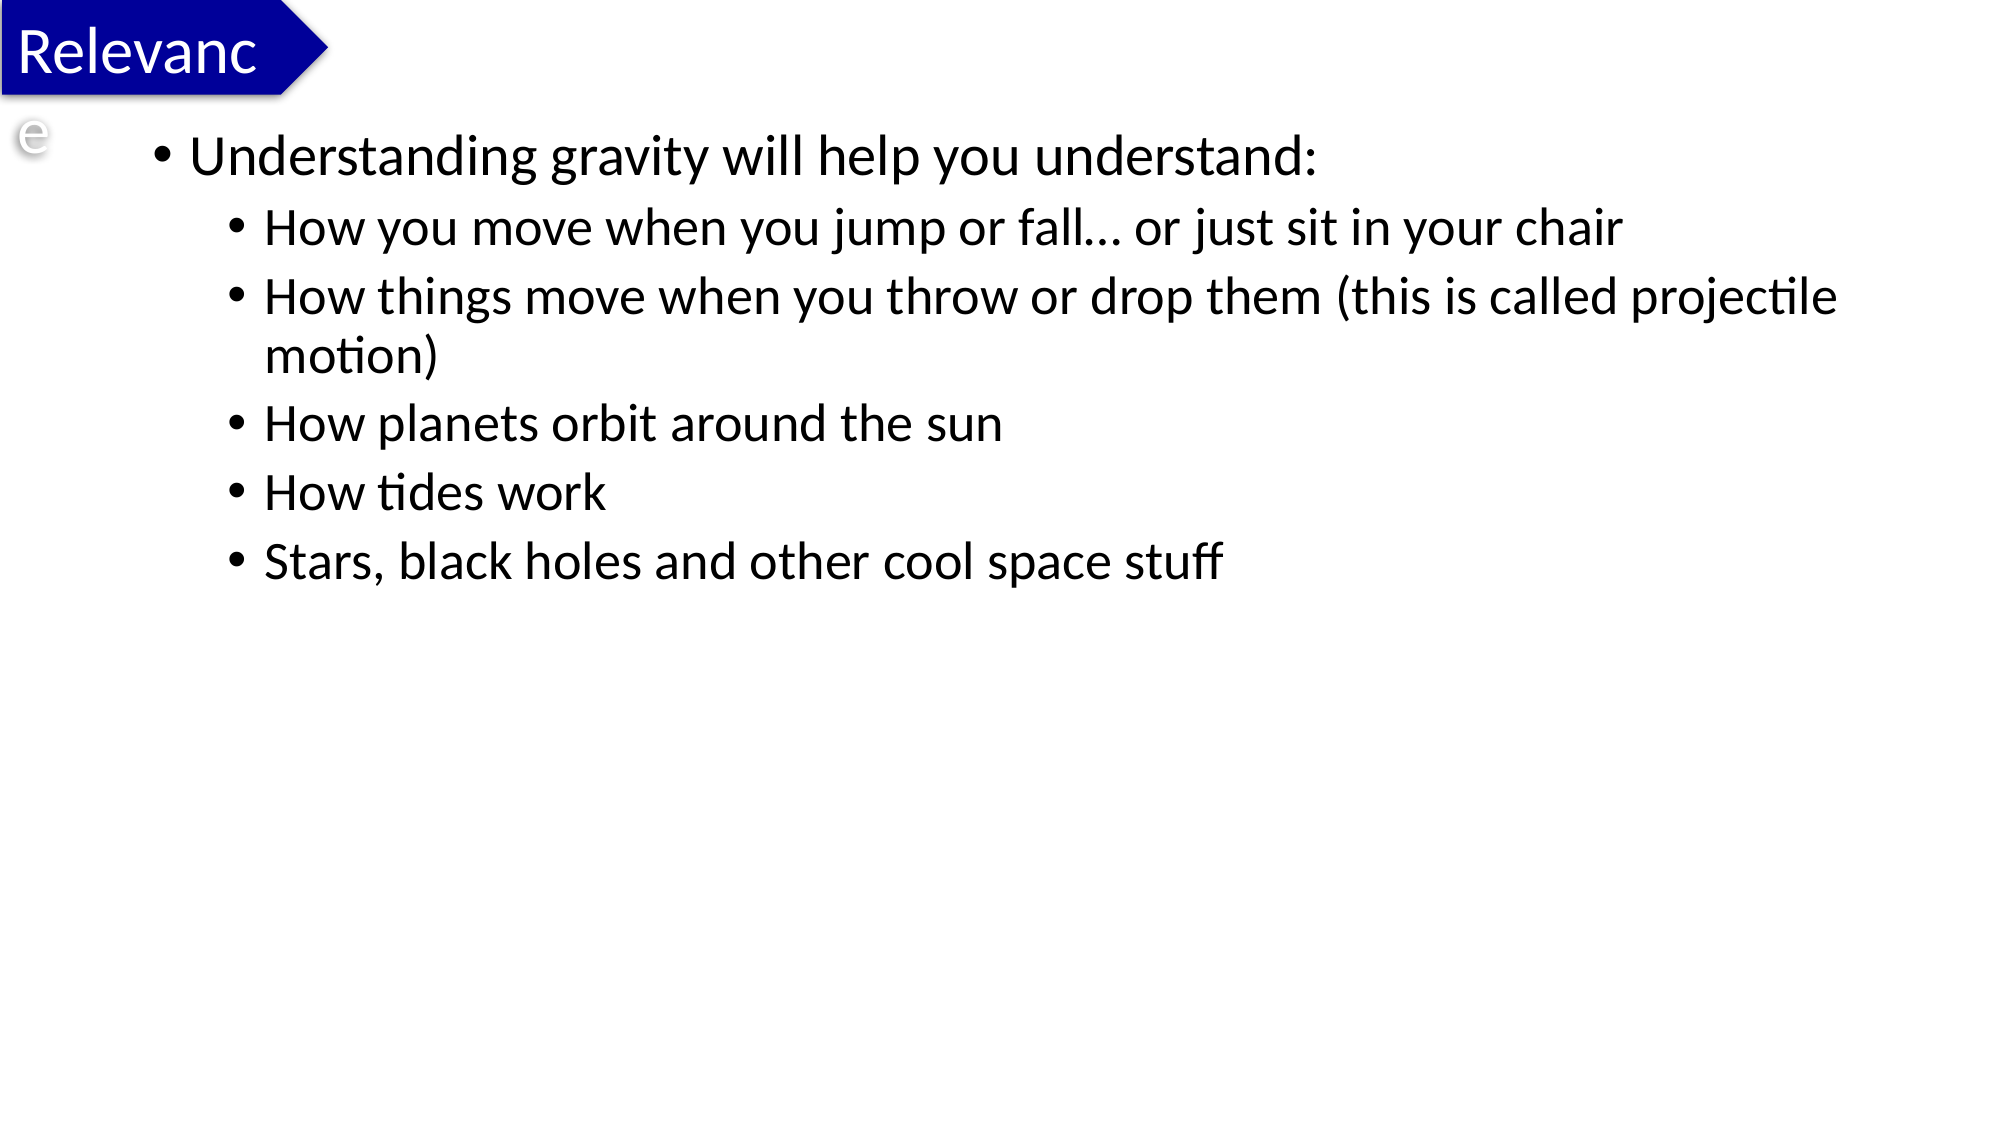

Relevance
Understanding gravity will help you understand:
How you move when you jump or fall… or just sit in your chair
How things move when you throw or drop them (this is called projectile motion)
How planets orbit around the sun
How tides work
Stars, black holes and other cool space stuff